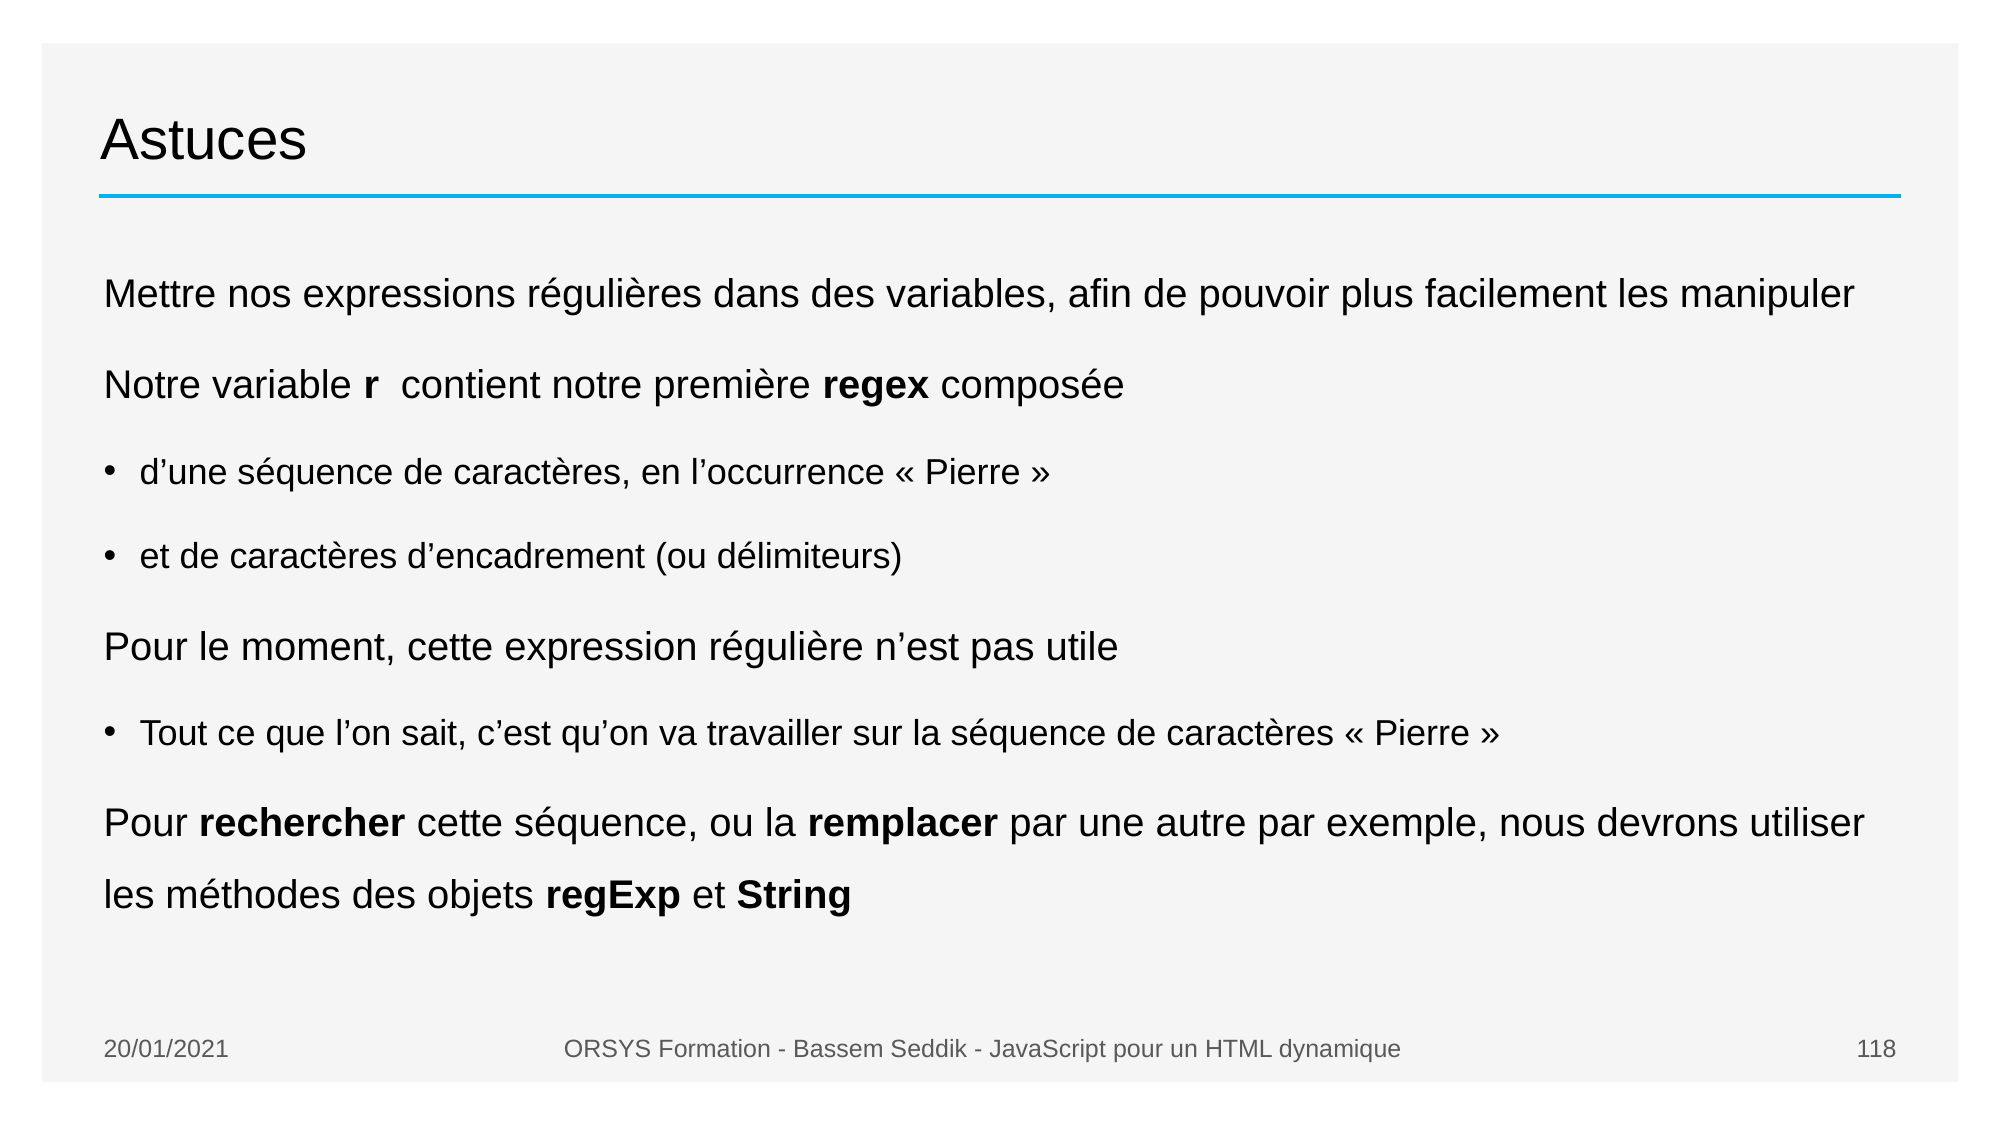

# Astuces
Mettre nos expressions régulières dans des variables, afin de pouvoir plus facilement les manipuler
Notre variable r  contient notre première regex composée
d’une séquence de caractères, en l’occurrence « Pierre »
et de caractères d’encadrement (ou délimiteurs)
Pour le moment, cette expression régulière n’est pas utile
Tout ce que l’on sait, c’est qu’on va travailler sur la séquence de caractères « Pierre »
Pour rechercher cette séquence, ou la remplacer par une autre par exemple, nous devrons utiliser les méthodes des objets regExp et String

20/01/2021
ORSYS Formation - Bassem Seddik - JavaScript pour un HTML dynamique
118